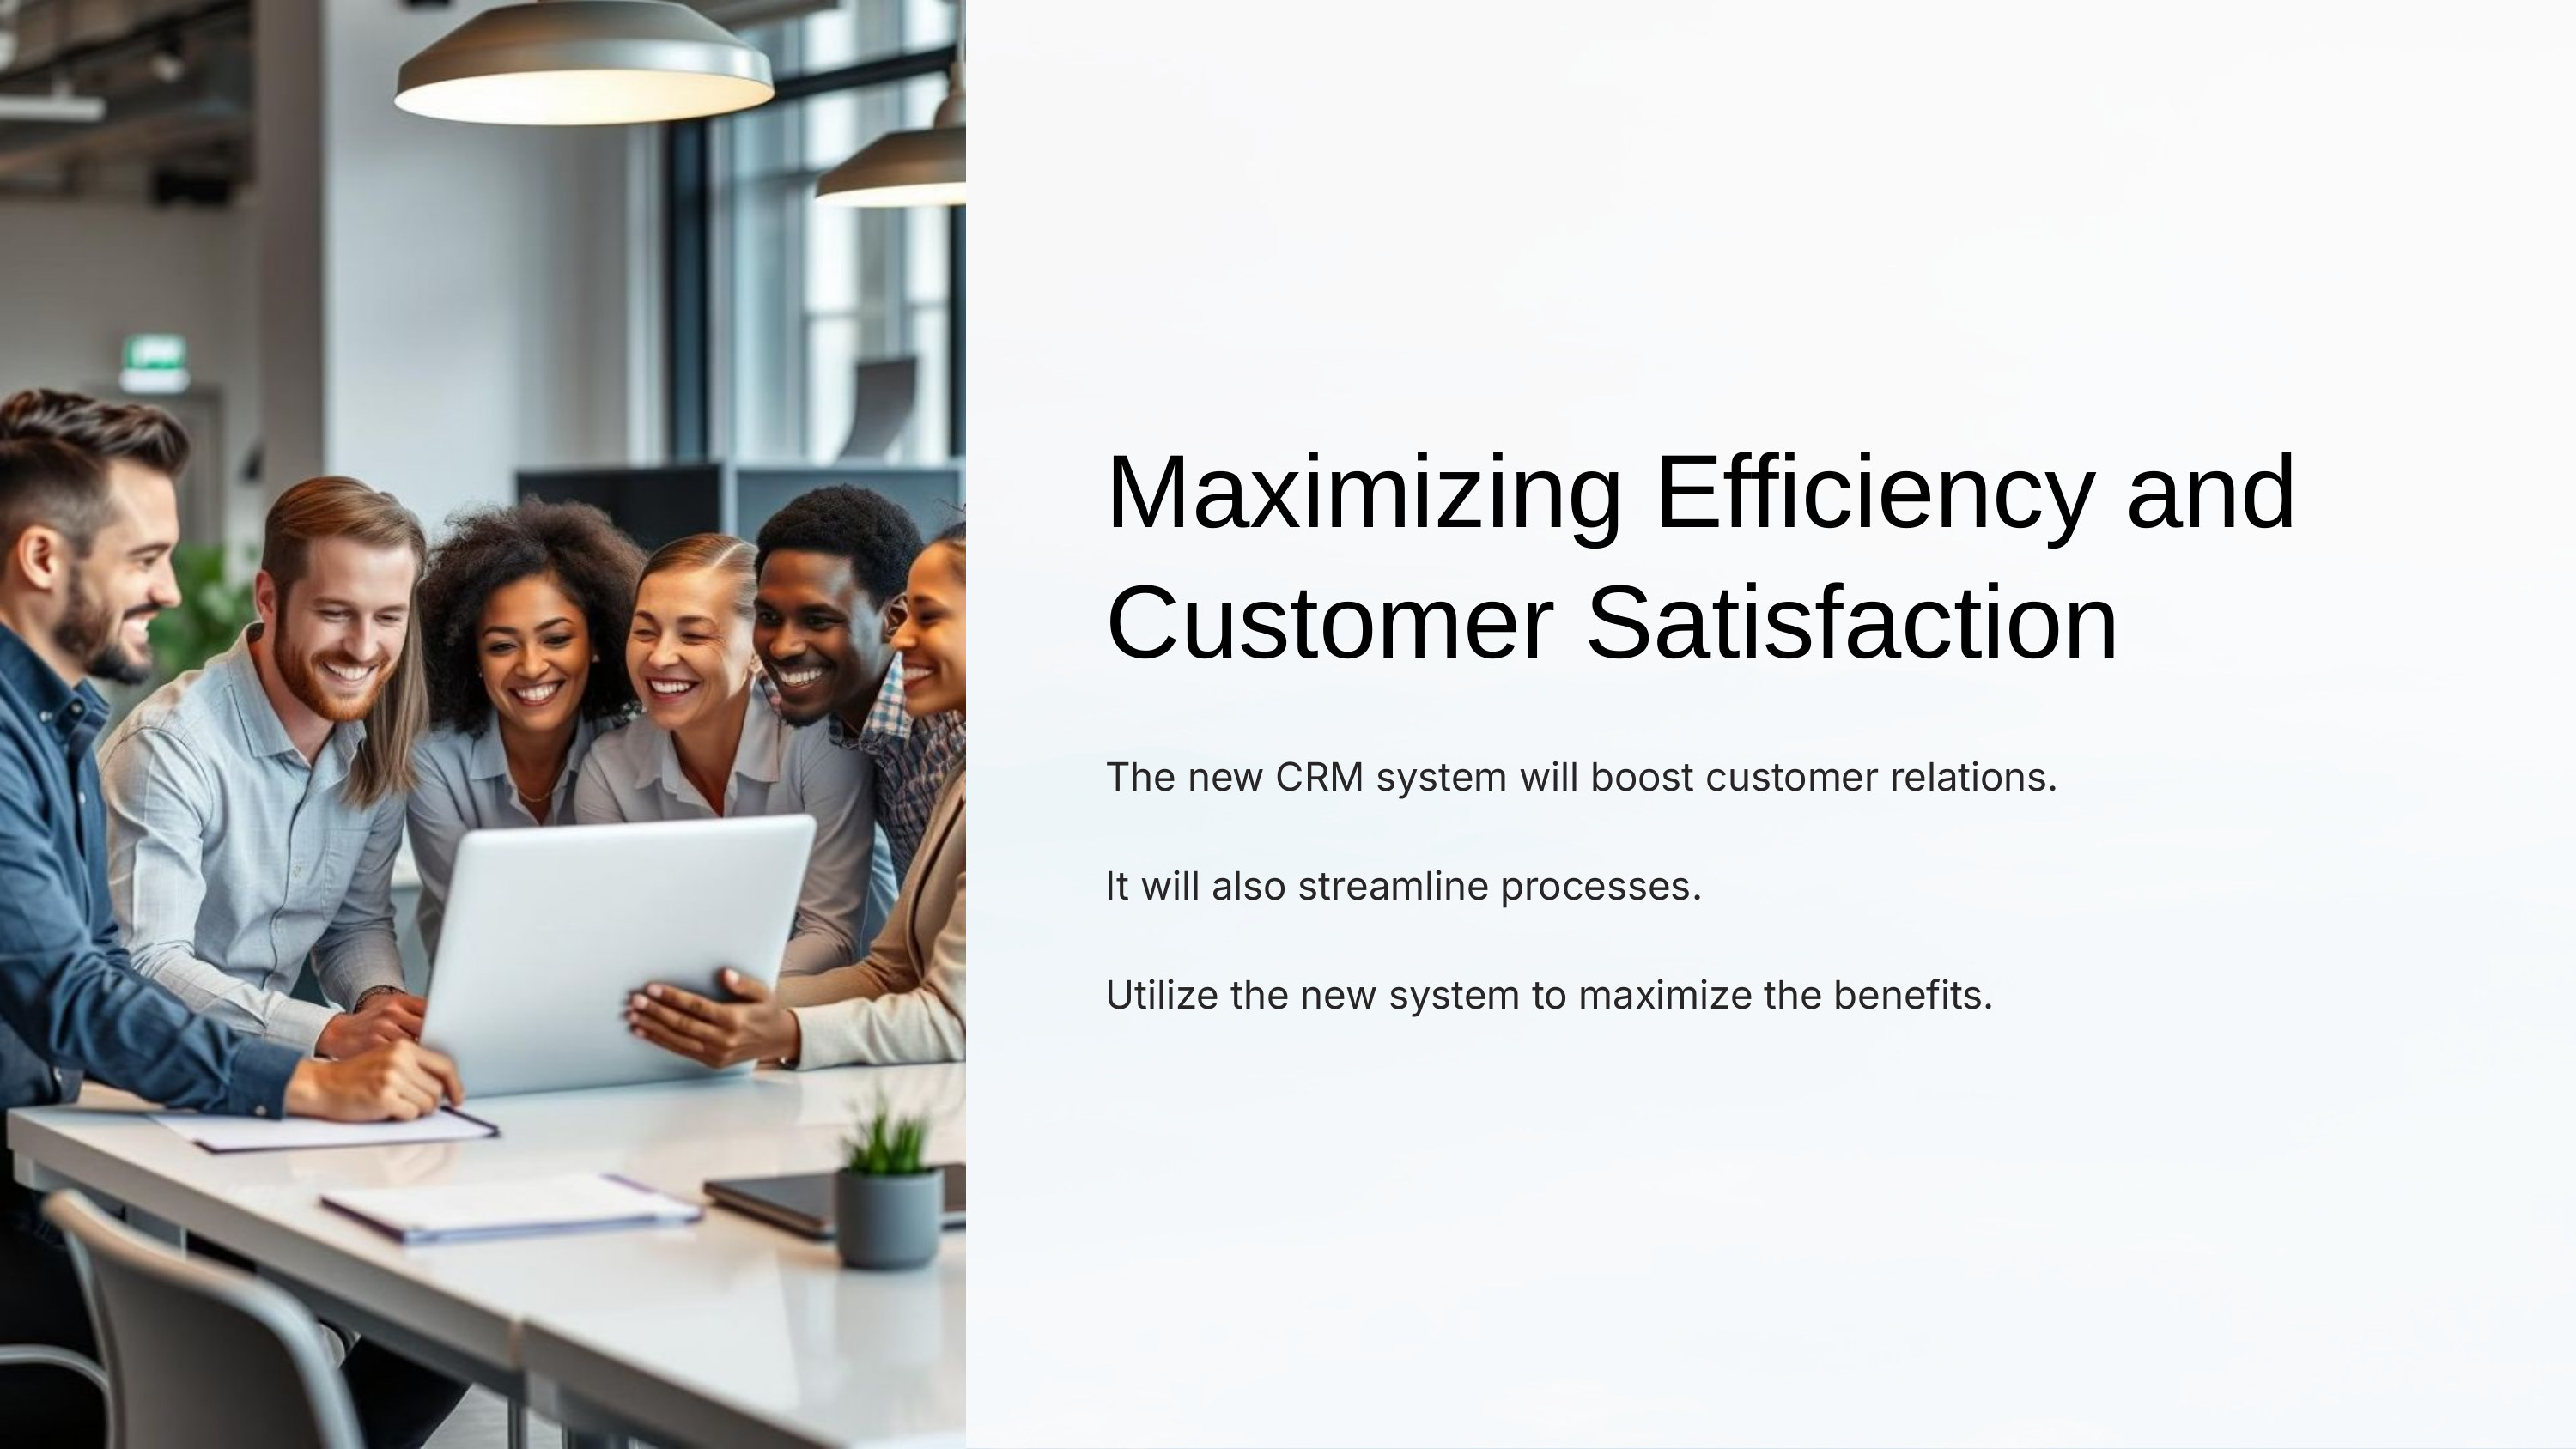

Maximizing Efficiency and Customer Satisfaction

The new CRM system will boost customer relations.

It will also streamline processes.

Utilize the new system to maximize the benefits.